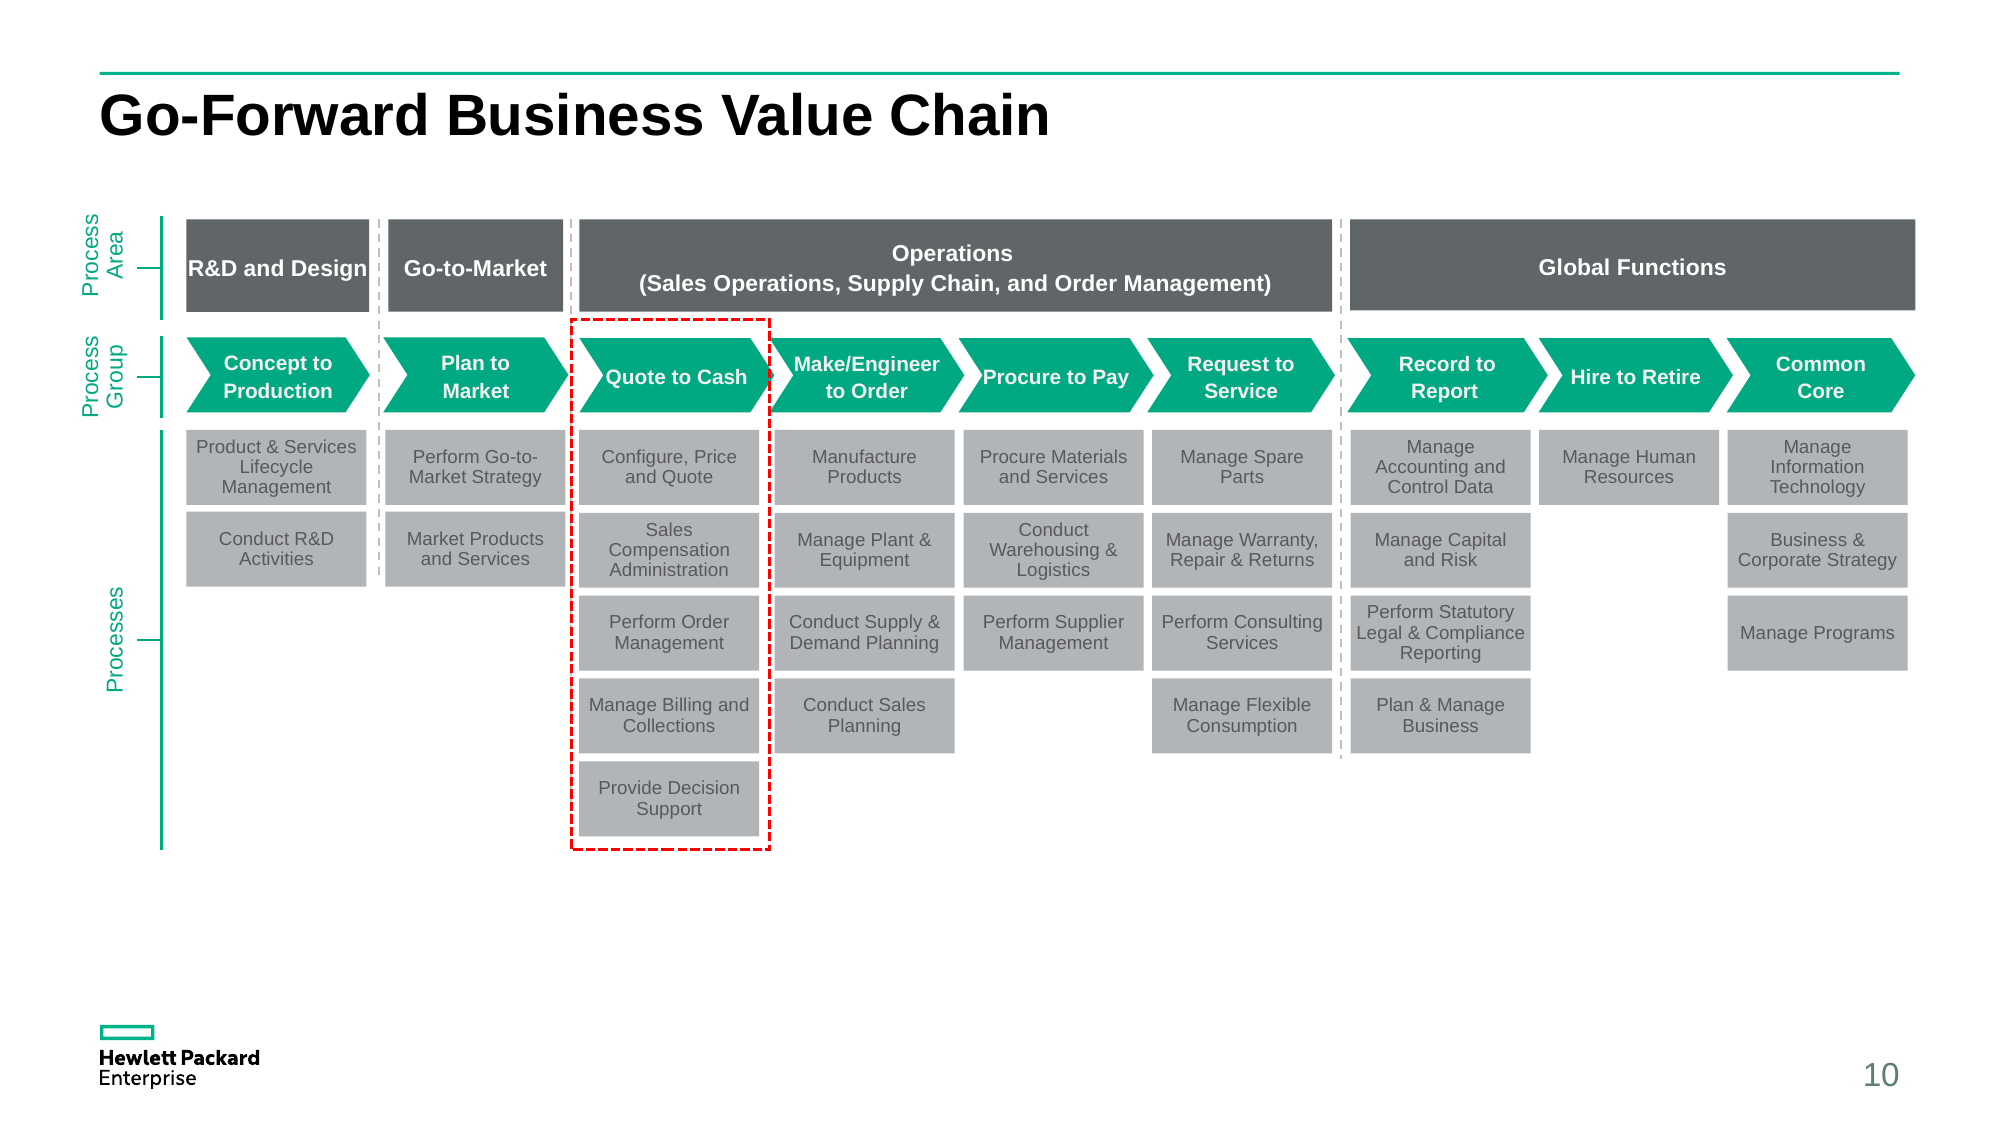

# Go-Forward Business Value Chain
Process Area
R&D and Design
Global Functions
Go-to-Market
Operations
(Sales Operations, Supply Chain, and Order Management)

Process Group
Concept to Production
Plan to Market
Quote to Cash
Make/Engineer to Order
Procure to Pay
Request to Service
Record to Report
Hire to Retire
Common Core
Product & Services Lifecycle Management
Perform Go-to-Market Strategy
Configure, Price and Quote
Manufacture Products
Procure Materials and Services
Manage Spare Parts
Manage Accounting and Control Data
Manage Human Resources
Manage Information Technology
Conduct R&D Activities
Market Products and Services
Sales Compensation Administration
Manage Plant & Equipment
Conduct Warehousing & Logistics
Manage Warranty, Repair & Returns
Manage Capital and Risk
Business & Corporate Strategy
Perform Order Management
Conduct Supply & Demand Planning
Perform Supplier Management
Perform Consulting Services
Perform Statutory Legal & Compliance Reporting
Manage Programs
Processes
Manage Billing and Collections
Conduct Sales Planning
Manage Flexible Consumption
Plan & Manage Business
Provide Decision Support
10